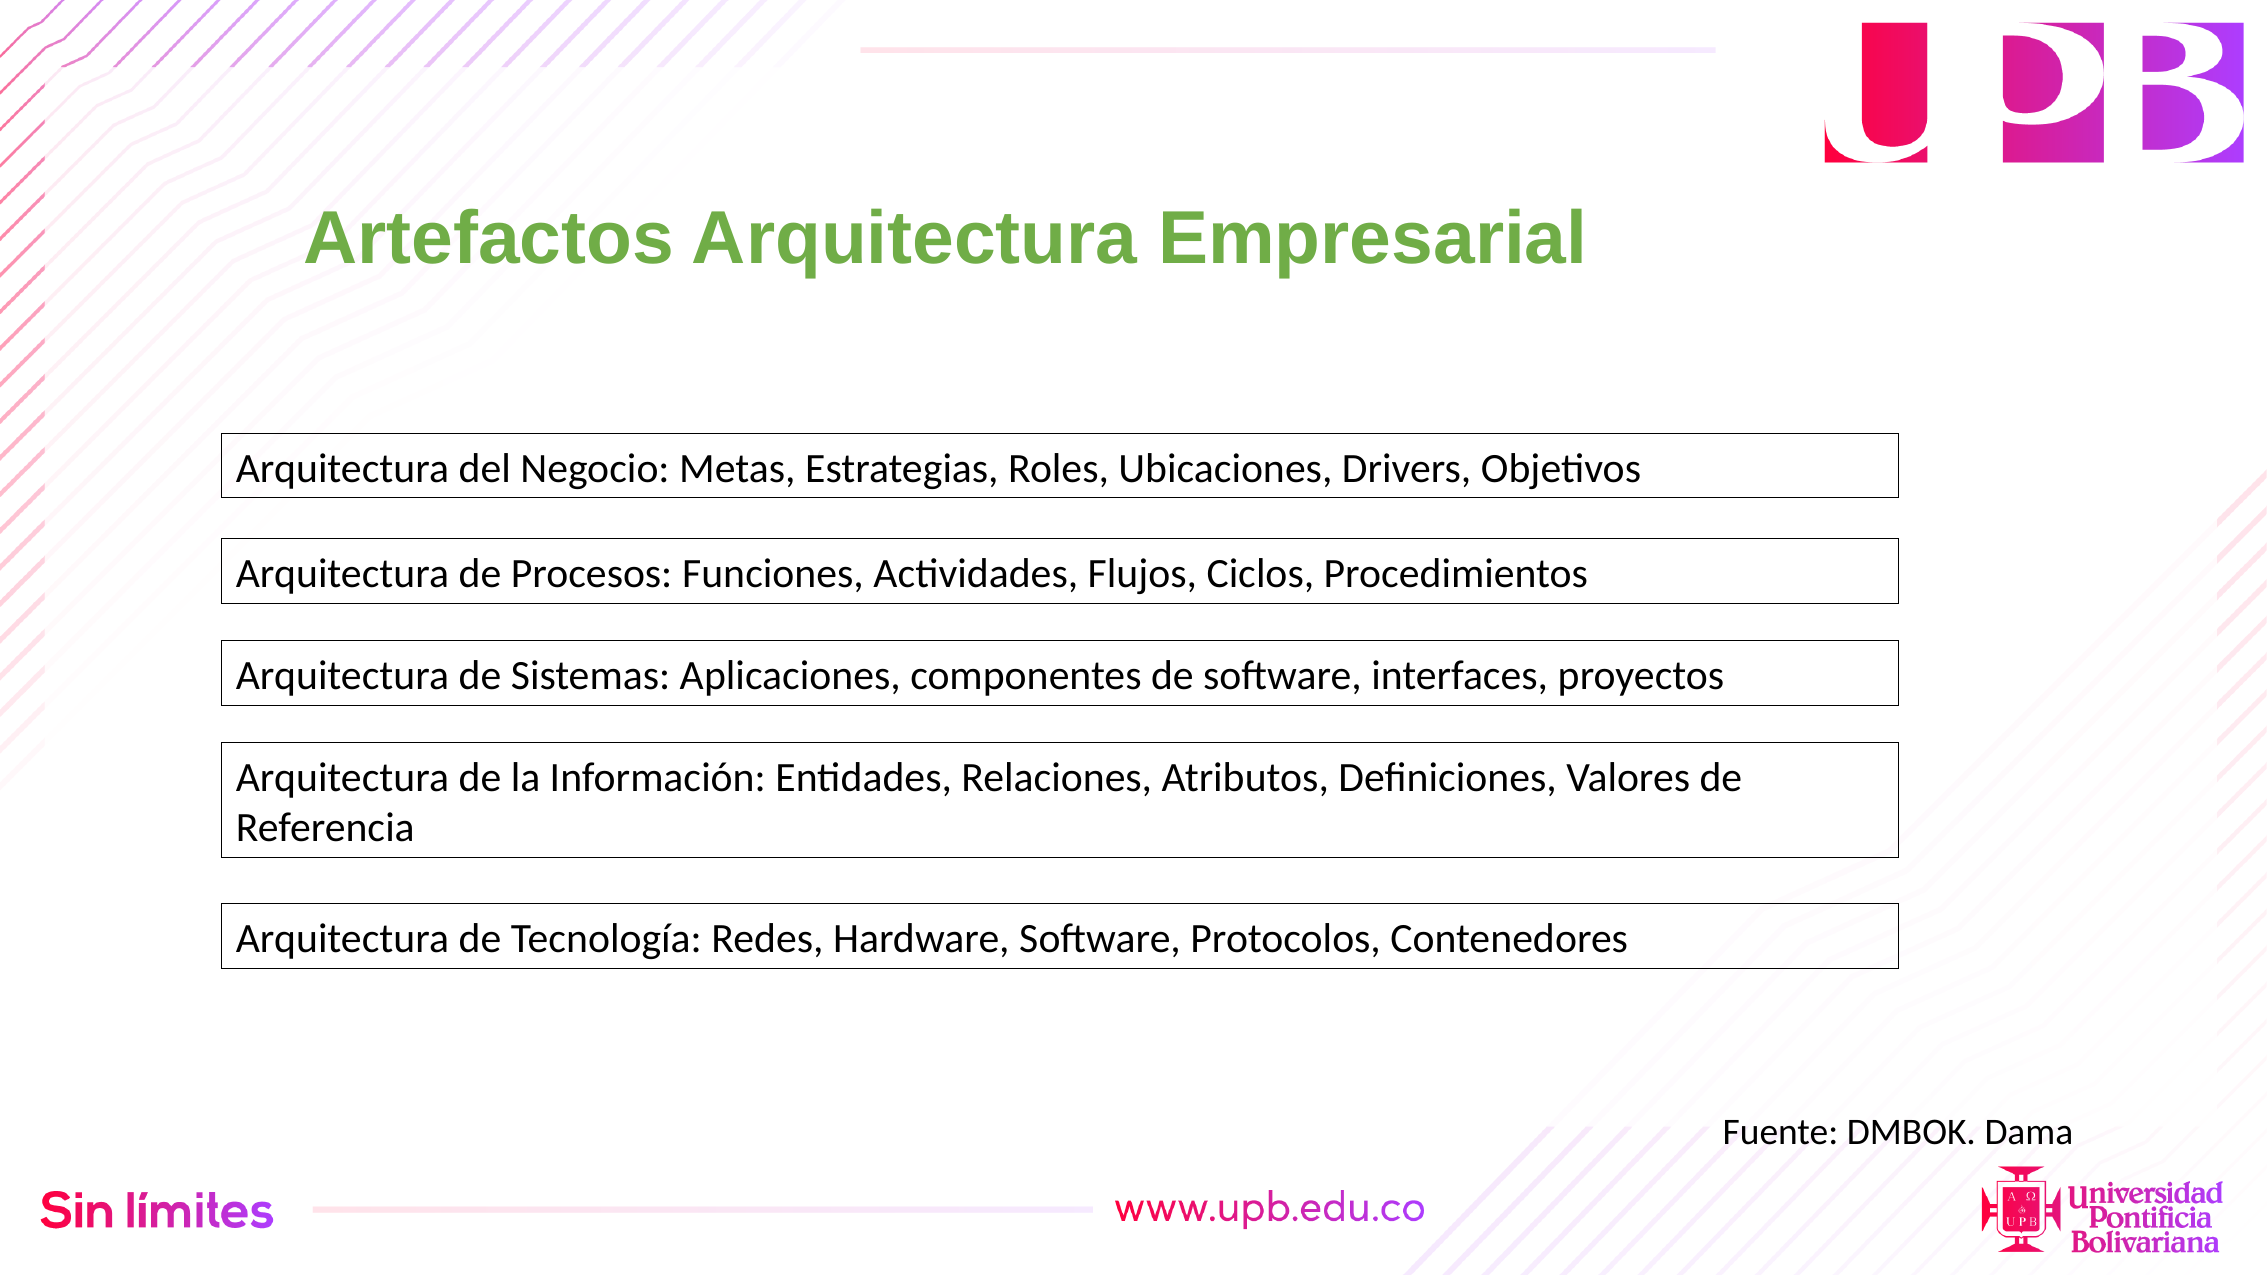

Artefactos Arquitectura Empresarial
Arquitectura del Negocio: Metas, Estrategias, Roles, Ubicaciones, Drivers, Objetivos
Arquitectura de Procesos: Funciones, Actividades, Flujos, Ciclos, Procedimientos
Arquitectura de Sistemas: Aplicaciones, componentes de software, interfaces, proyectos
Arquitectura de la Información: Entidades, Relaciones, Atributos, Definiciones, Valores de Referencia
Arquitectura de Tecnología: Redes, Hardware, Software, Protocolos, Contenedores
Fuente: DMBOK. Dama